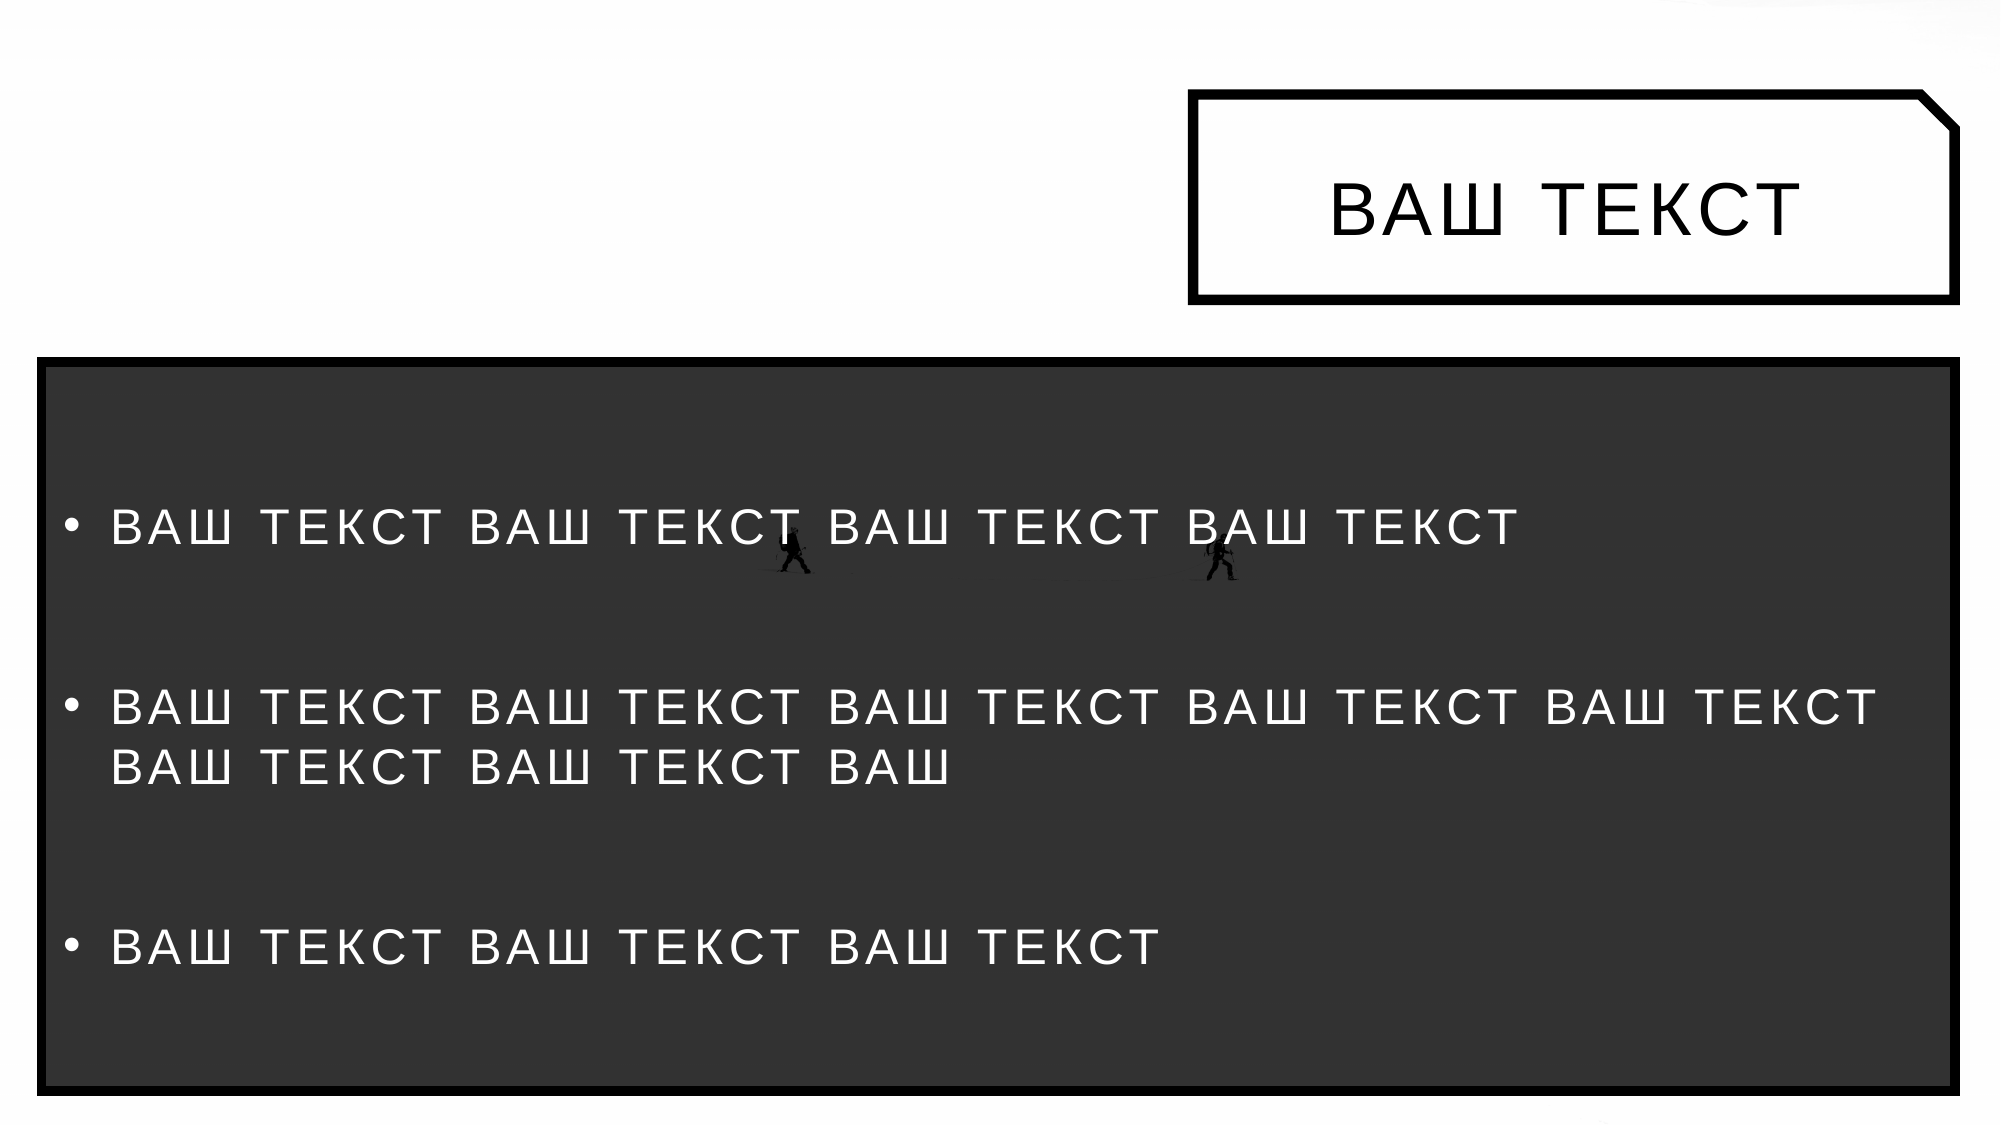

ВАШ ТЕКСТ

ВАШ ТЕКСТ ВАШ ТЕКСТ ВАШ ТЕКСТ ВАШ ТЕКСТ

ВАШ ТЕКСТ ВАШ ТЕКСТ ВАШ ТЕКСТ ВАШ ТЕКСТ ВАШ ТЕКСТ ВАШ ТЕКСТ ВАШ ТЕКСТ ВАШ

ВАШ ТЕКСТ ВАШ ТЕКСТ ВАШ ТЕКСТ